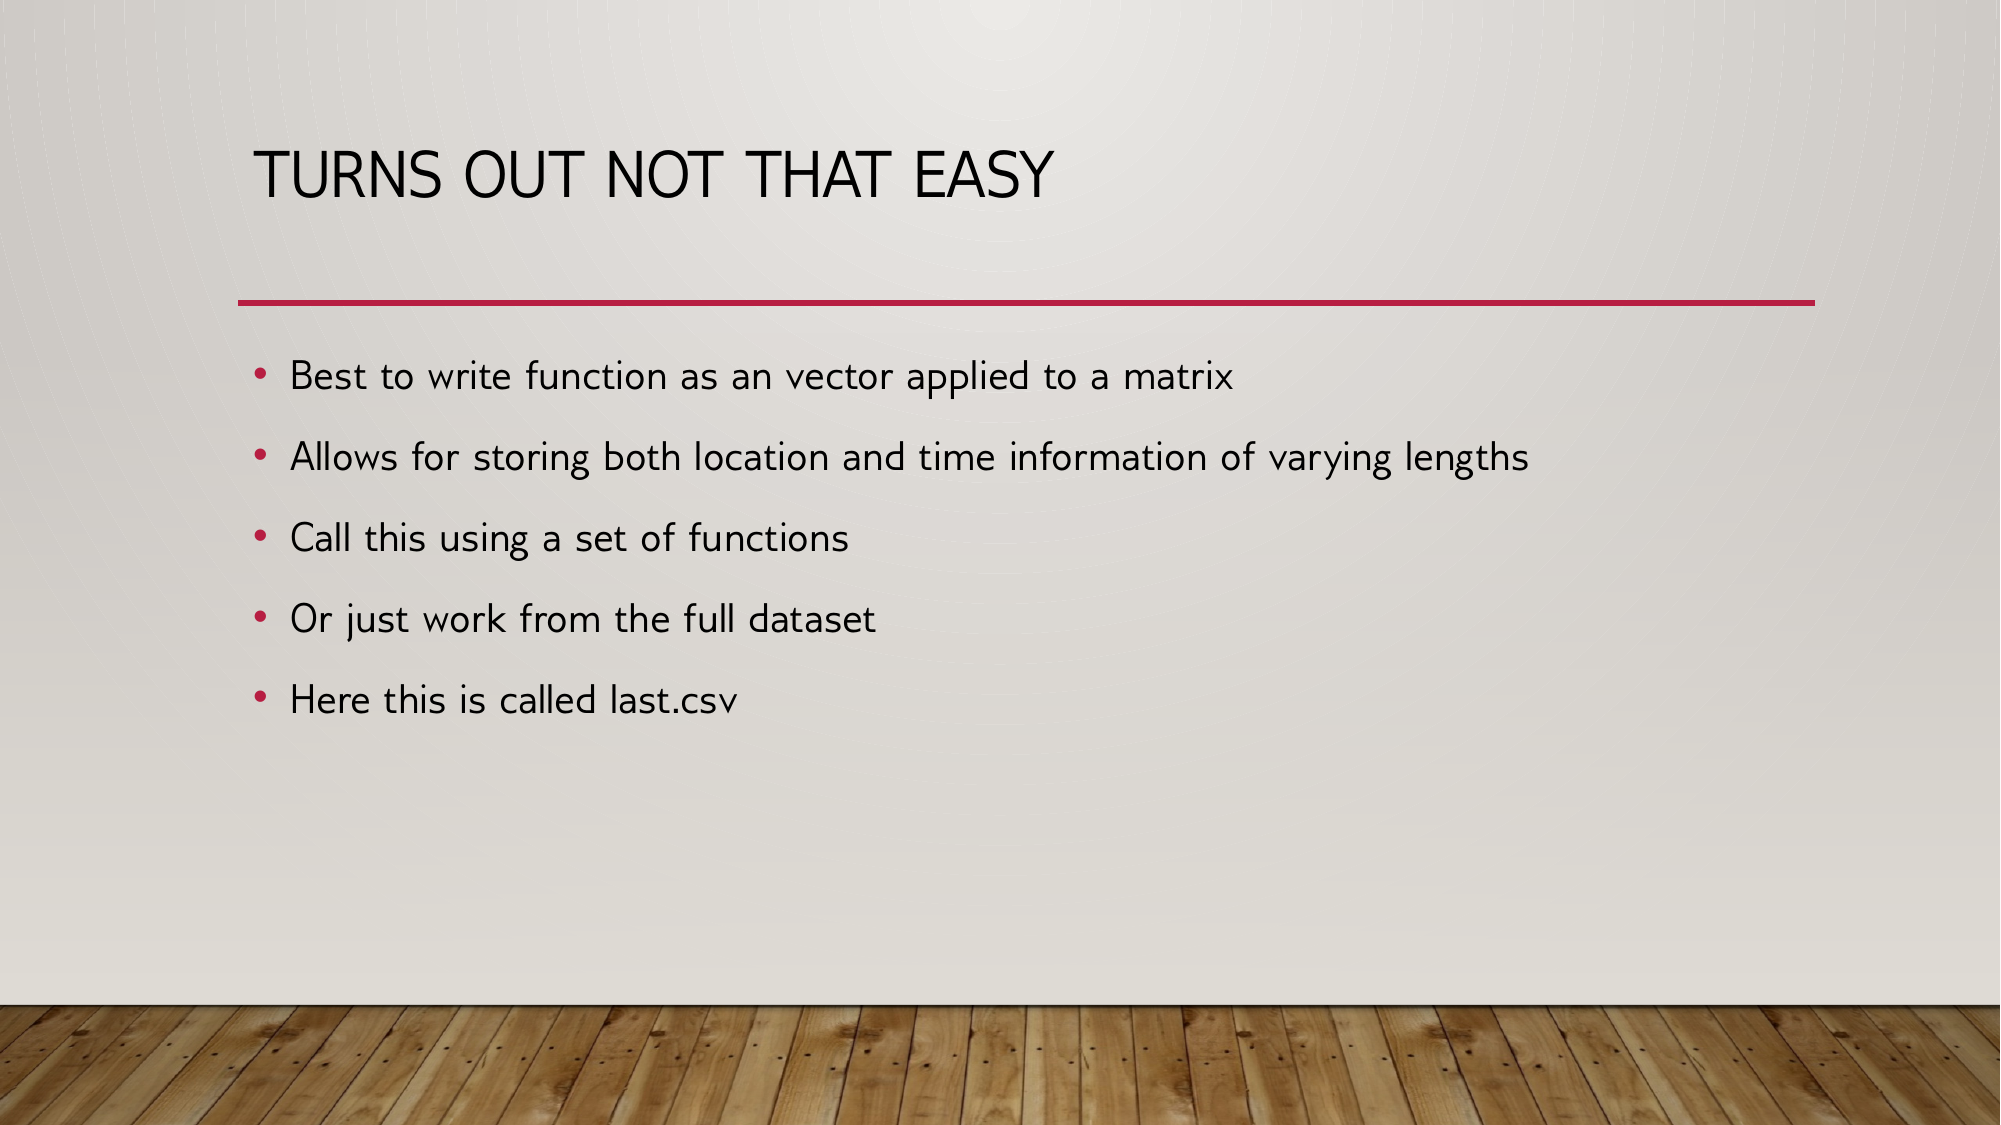

# Turns out not that easy
Best to write function as an vector applied to a matrix
Allows for storing both location and time information of varying lengths
Call this using a set of functions
Or just work from the full dataset
Here this is called last.csv